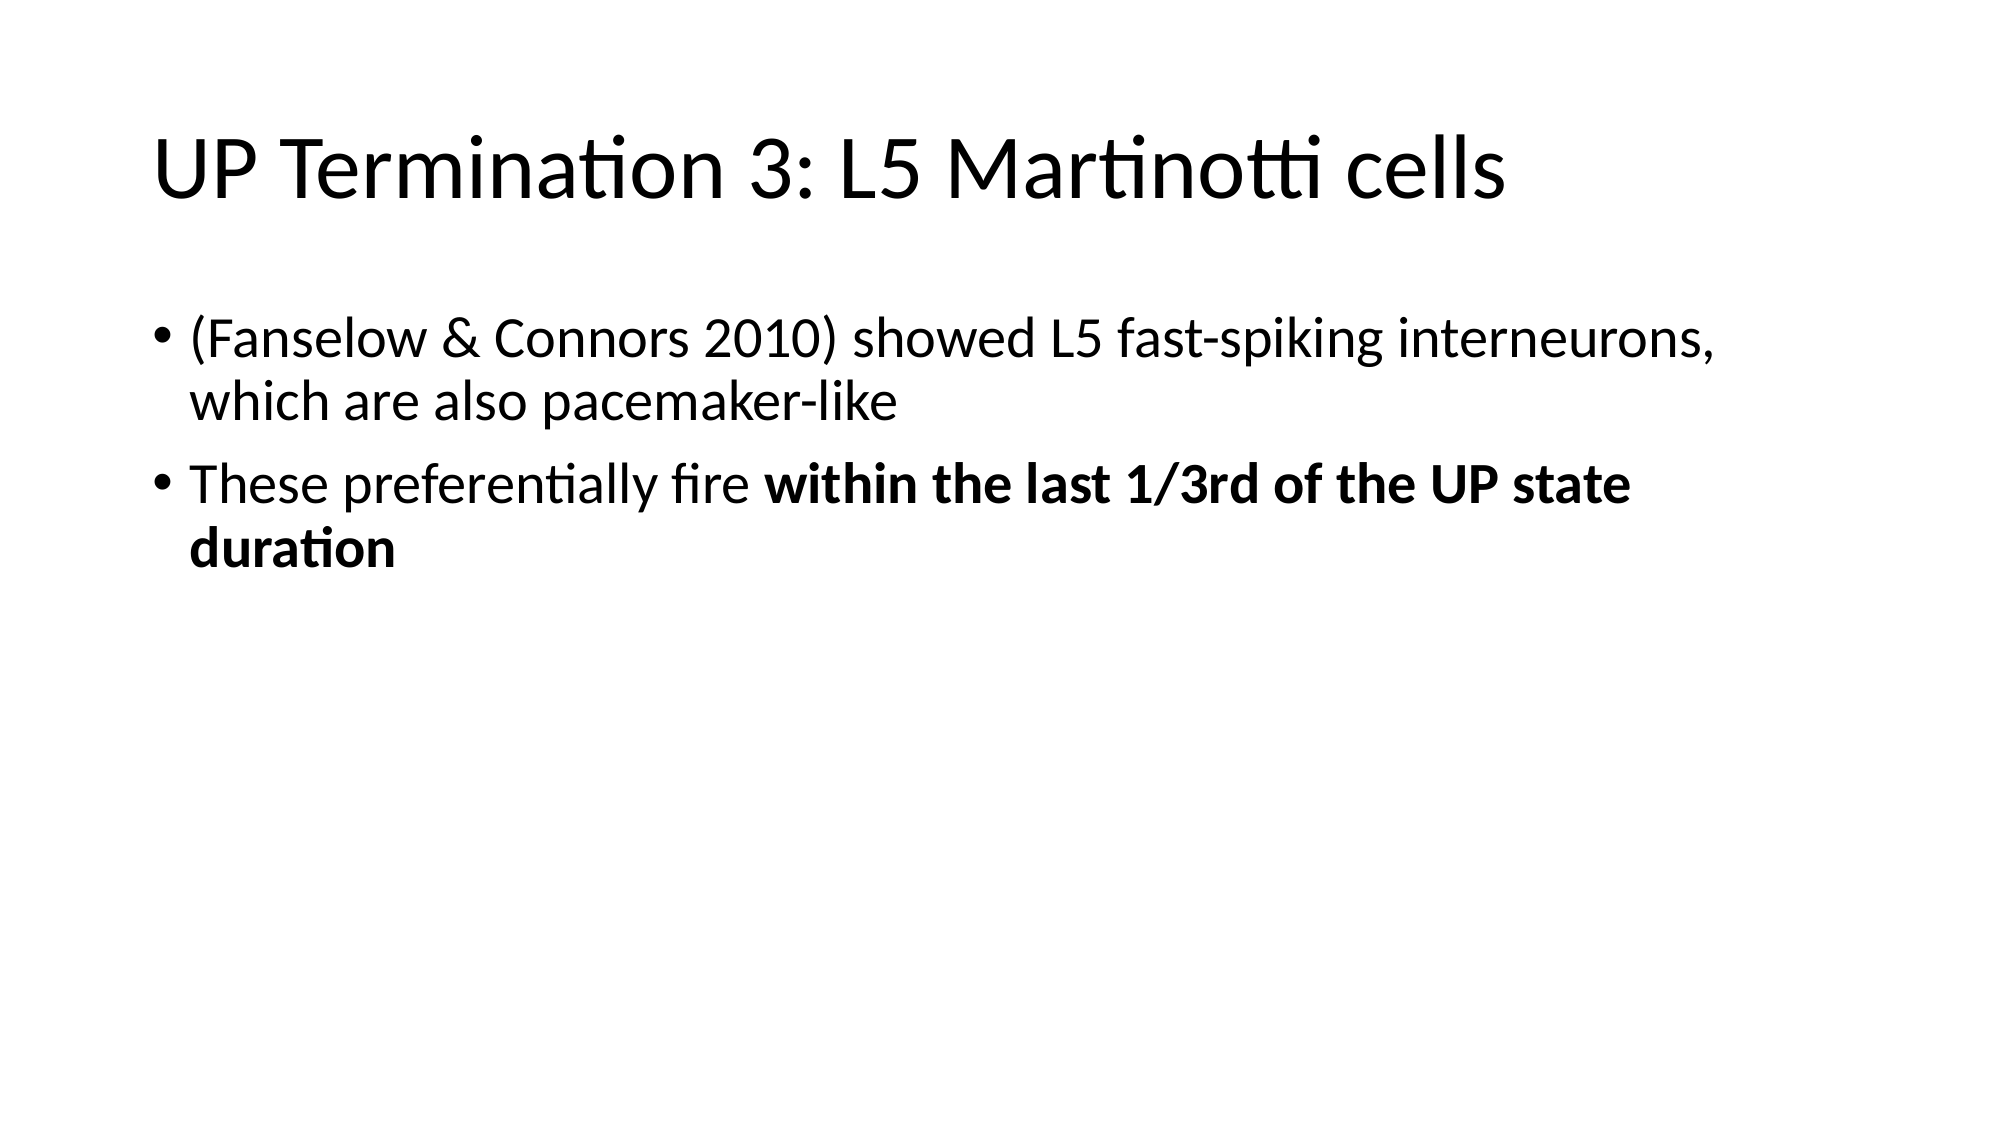

# UP Termination 3: L5 Martinotti cells
(Fanselow & Connors 2010) showed L5 fast-spiking interneurons, which are also pacemaker-like
These preferentially fire within the last 1/3rd of the UP state duration